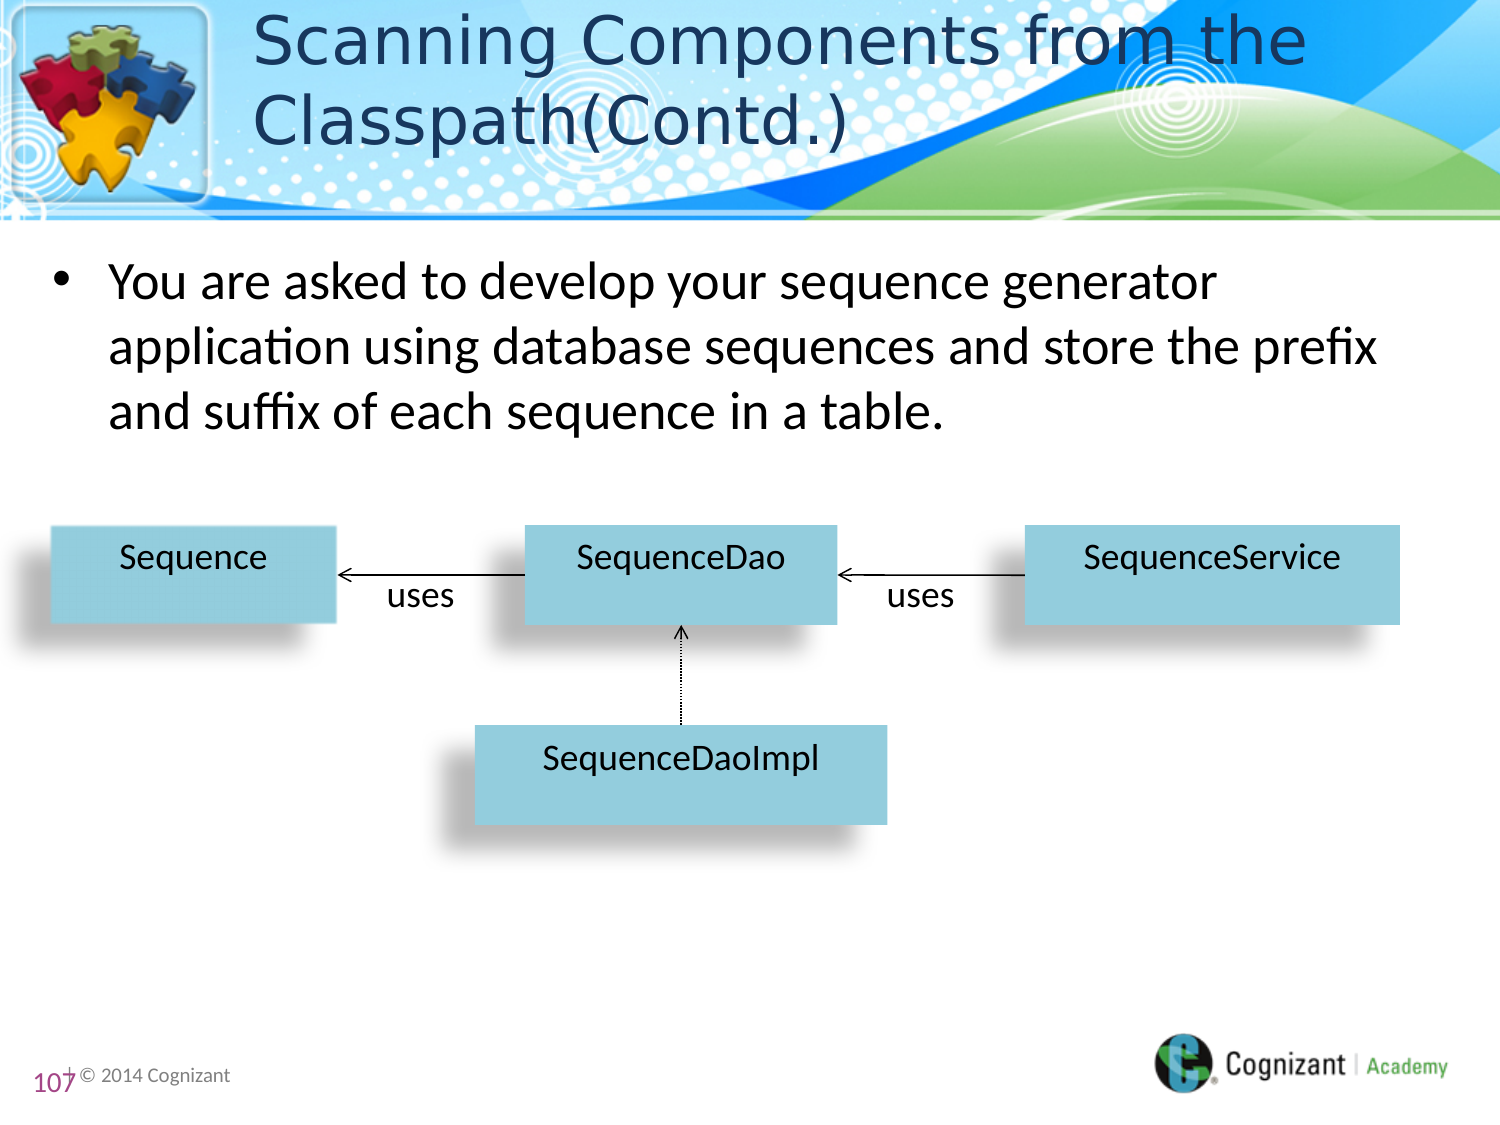

# Scanning Components from the Classpath(Contd.)
You are asked to develop your sequence generator application using database sequences and store the prefix and suffix of each sequence in a table.

Sequence
SequenceDao
SequenceService
uses
uses
SequenceDaoImpl
107